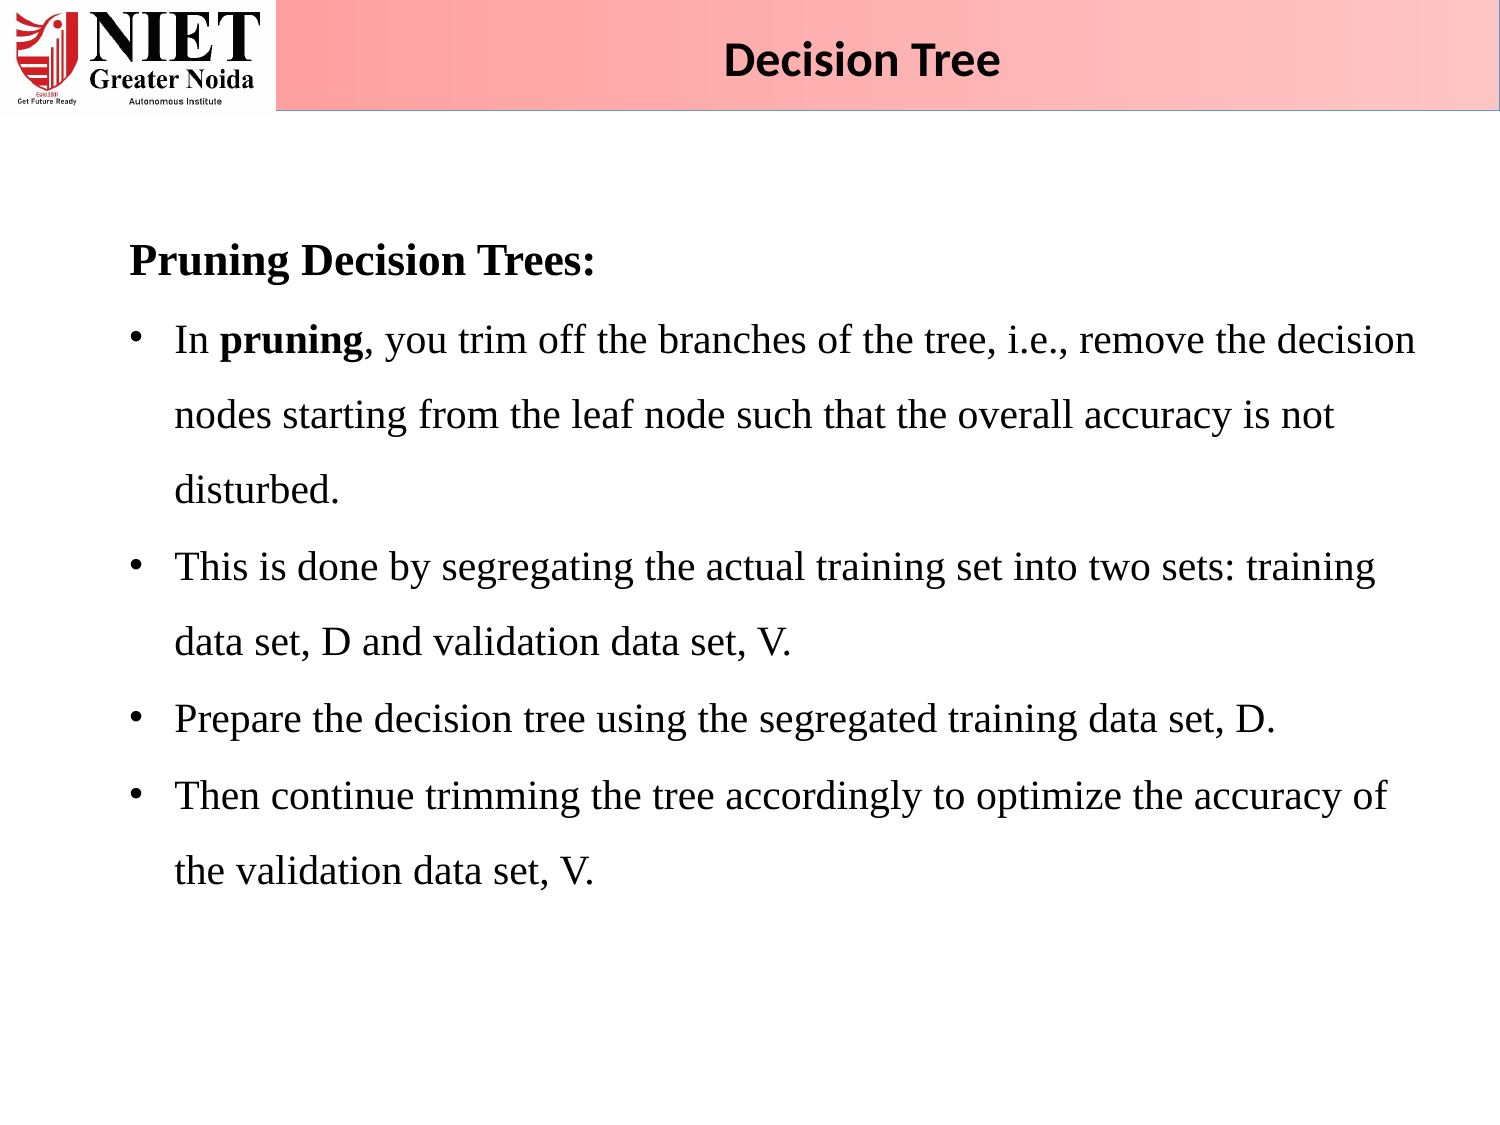

Decision Tree
Pruning Decision Trees:
In pruning, you trim off the branches of the tree, i.e., remove the decision nodes starting from the leaf node such that the overall accuracy is not disturbed.
This is done by segregating the actual training set into two sets: training data set, D and validation data set, V.
Prepare the decision tree using the segregated training data set, D.
Then continue trimming the tree accordingly to optimize the accuracy of the validation data set, V.